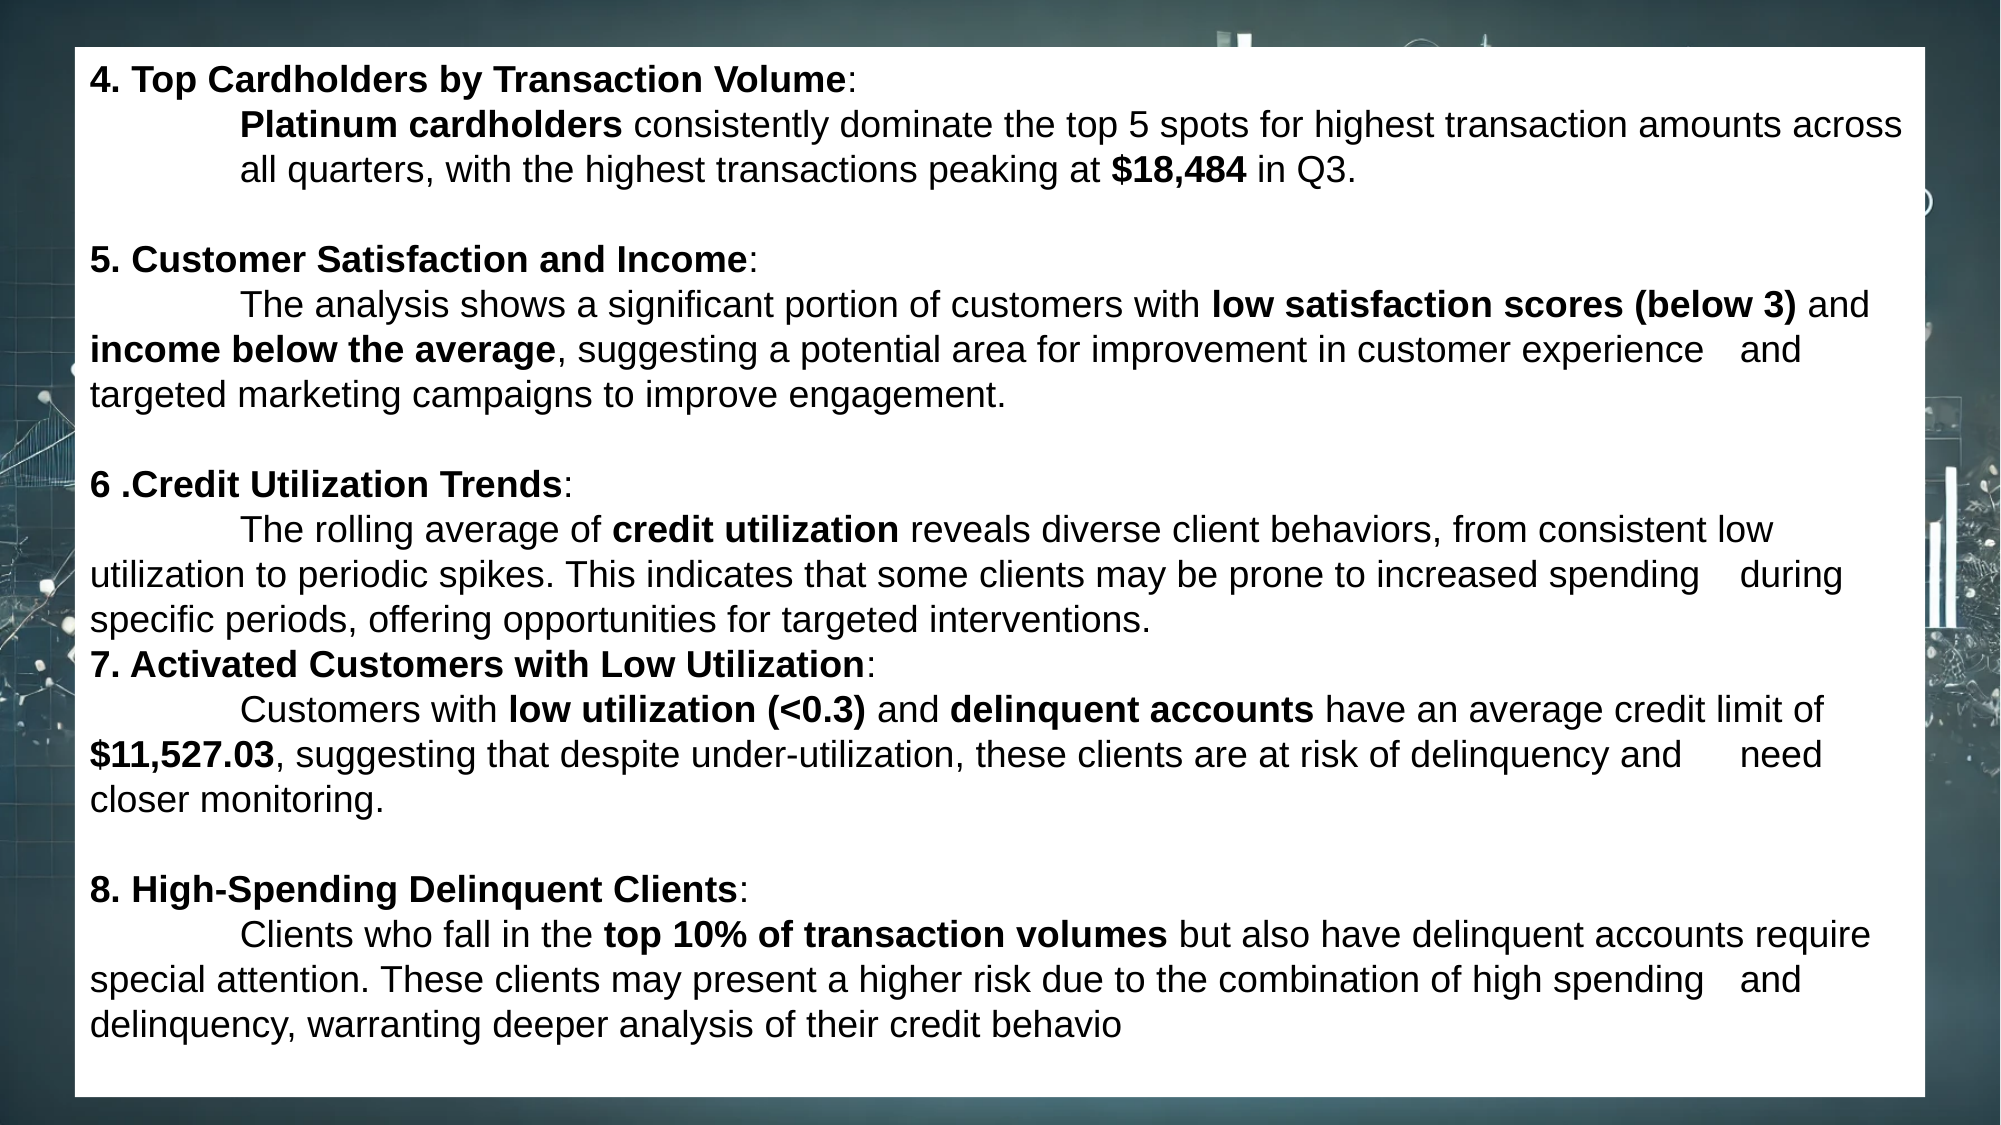

4. Top Cardholders by Transaction Volume:
	Platinum cardholders consistently dominate the top 5 spots for highest transaction amounts across    	all quarters, with the highest transactions peaking at $18,484 in Q3.

5. Customer Satisfaction and Income:
	The analysis shows a significant portion of customers with low satisfaction scores (below 3) and 	income below the average, suggesting a potential area for improvement in customer experience 	and targeted marketing campaigns to improve engagement.

6 .Credit Utilization Trends:
	The rolling average of credit utilization reveals diverse client behaviors, from consistent low 	utilization to periodic spikes. This indicates that some clients may be prone to increased spending 	during specific periods, offering opportunities for targeted interventions.
7. Activated Customers with Low Utilization:
 	Customers with low utilization (<0.3) and delinquent accounts have an average credit limit of 	$11,527.03, suggesting that despite under-utilization, these clients are at risk of delinquency and 	need closer monitoring.

8. High-Spending Delinquent Clients:
	Clients who fall in the top 10% of transaction volumes but also have delinquent accounts require 	special attention. These clients may present a higher risk due to the combination of high spending 	and delinquency, warranting deeper analysis of their credit behavio